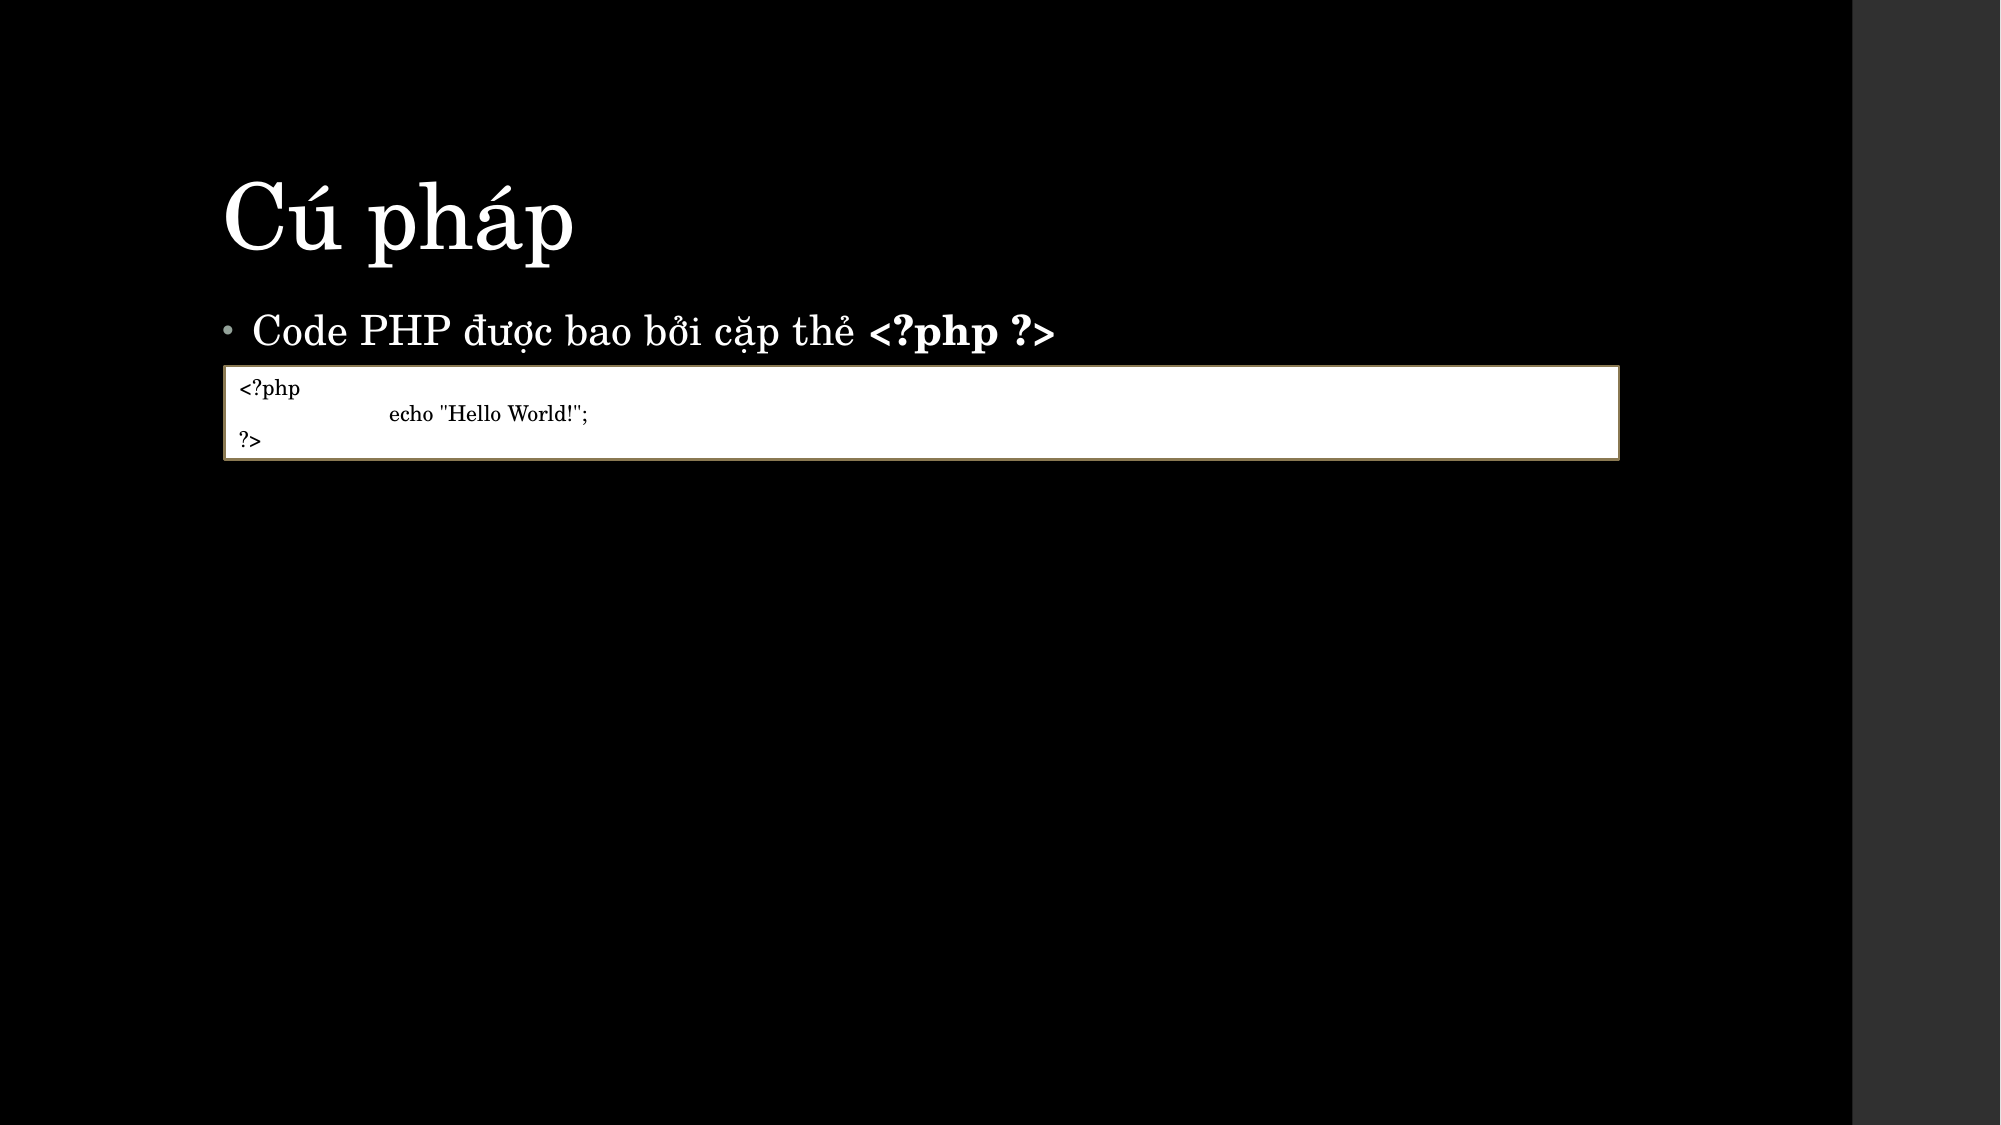

# Cú pháp
Code PHP được bao bởi cặp thẻ <?php ?>
<?php
	echo "Hello World!";
?>